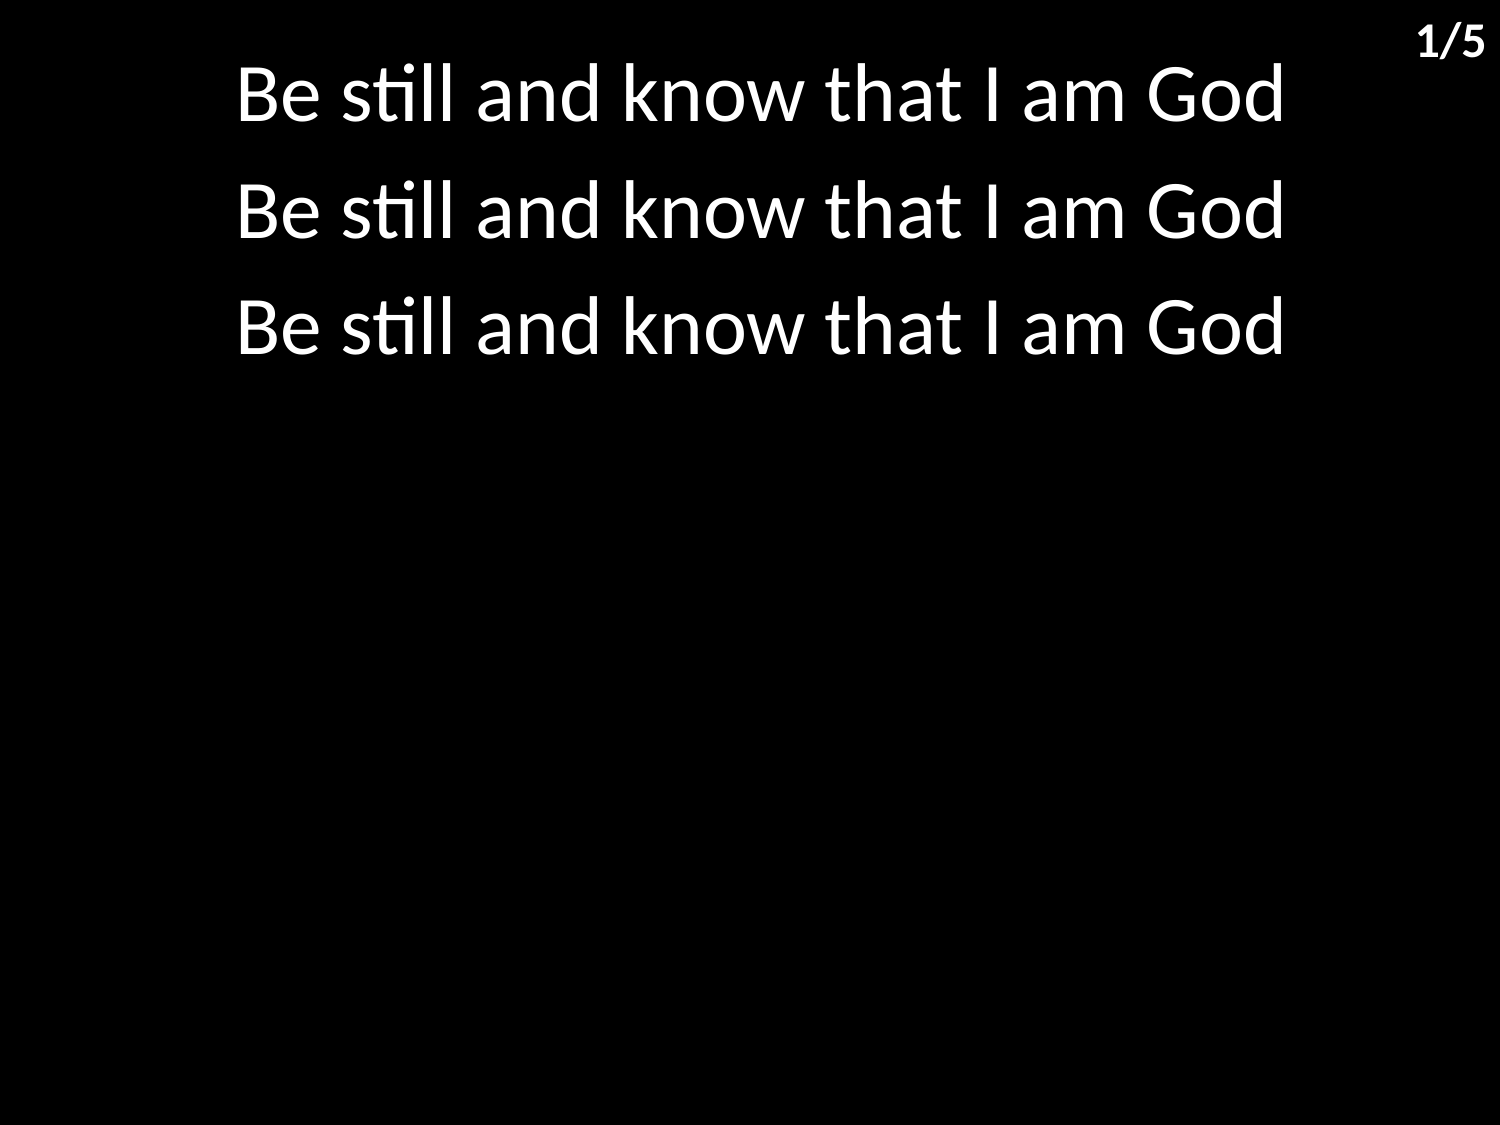

1/5
Be still and know that I am God
Be still and know that I am God
Be still and know that I am God